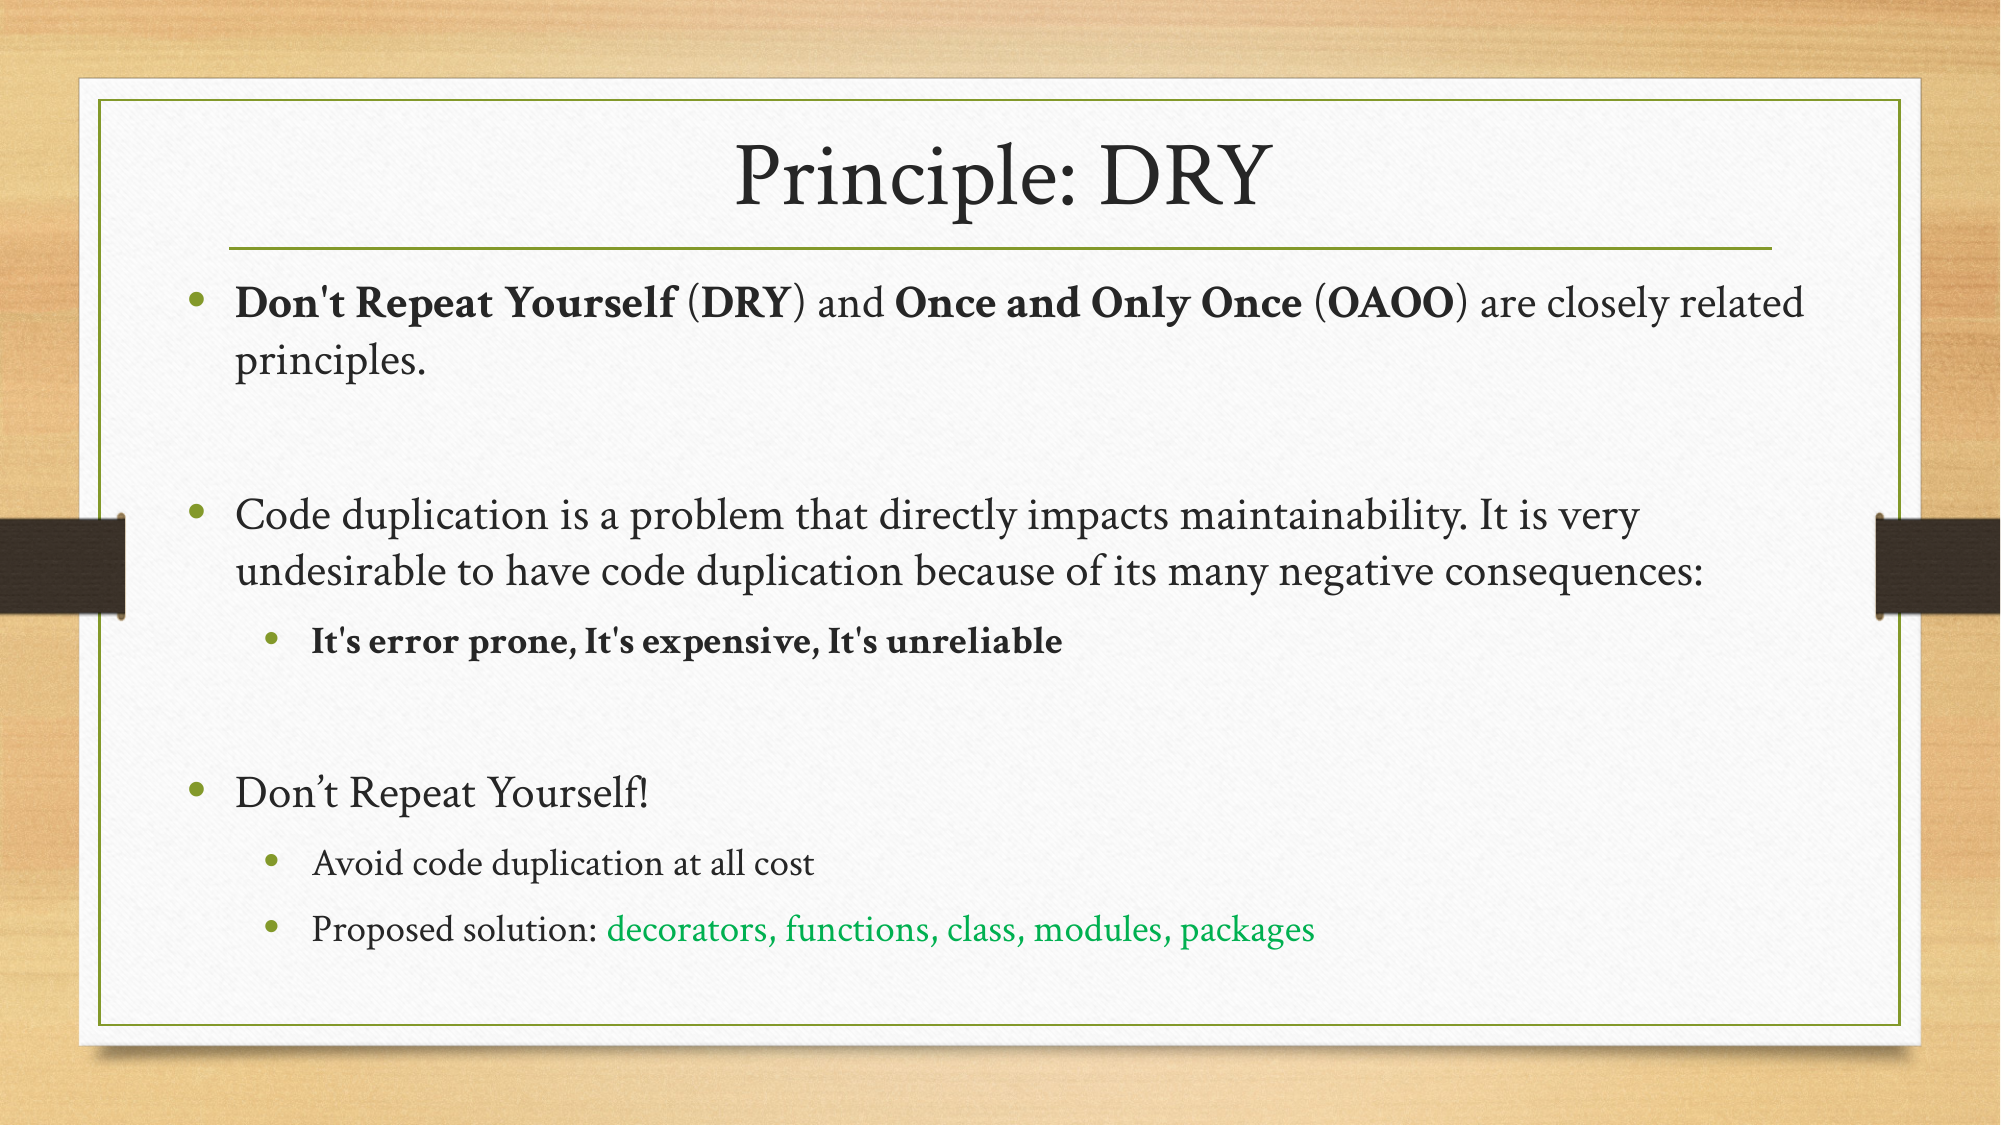

# Principle: DRY
Don't Repeat Yourself (DRY) and Once and Only Once (OAOO) are closely related principles.

Code duplication is a problem that directly impacts maintainability. It is very undesirable to have code duplication because of its many negative consequences:
It's error prone, It's expensive, It's unreliable

Don’t Repeat Yourself!
Avoid code duplication at all cost
Proposed solution: decorators, functions, class, modules, packages